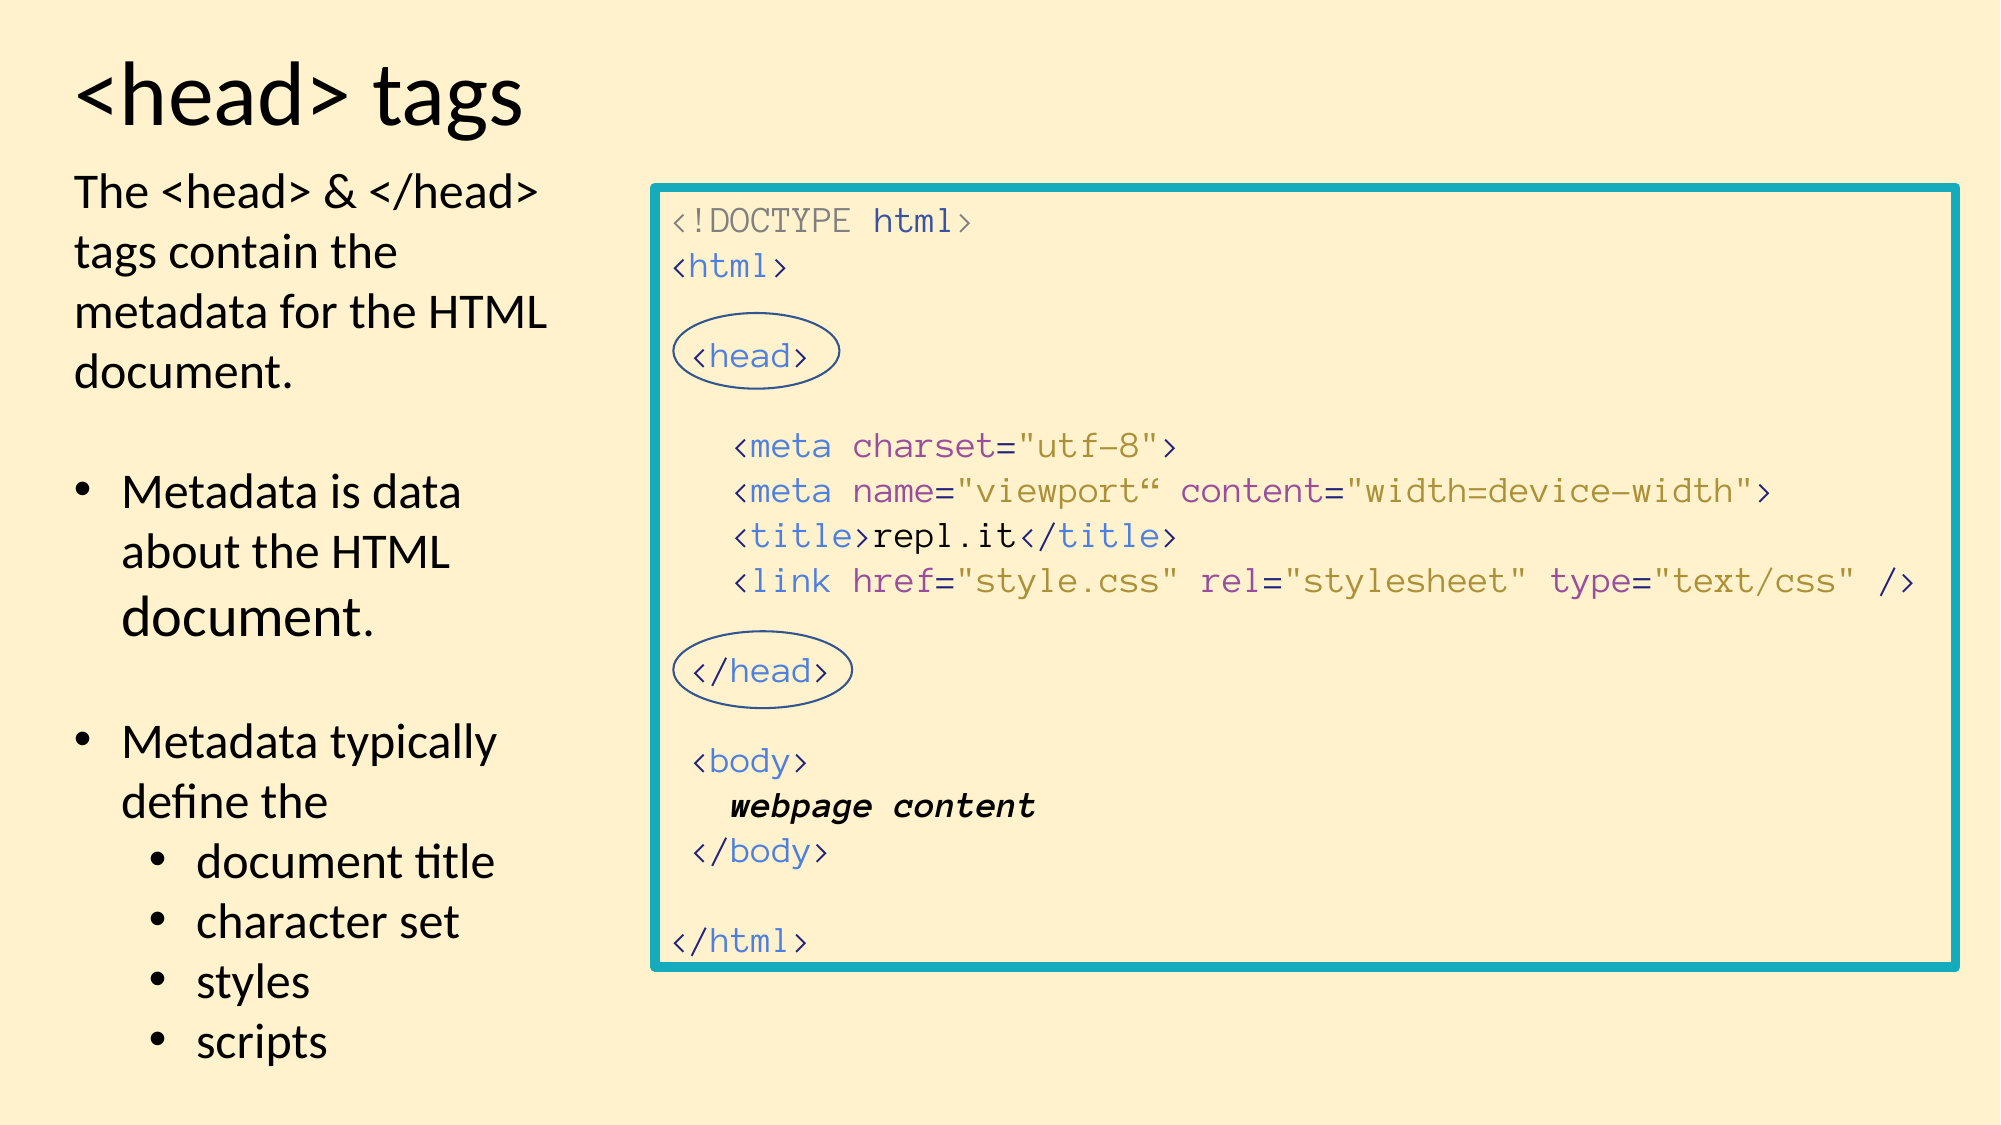

# <head> tags
The <head> & </head> tags contain the metadata for the HTML document.

Metadata is data about the HTML document.

Metadata typically define the
document title
character set
styles
scripts

<!DOCTYPE html>
<html>

 <head>

   <meta charset="utf-8">
   <meta name="viewport“ content="width=device-width">
   <title>repl.it</title>
   <link href="style.css" rel="stylesheet" type="text/css" />

 </head>
 <body>
   webpage content
 </body>

</html>